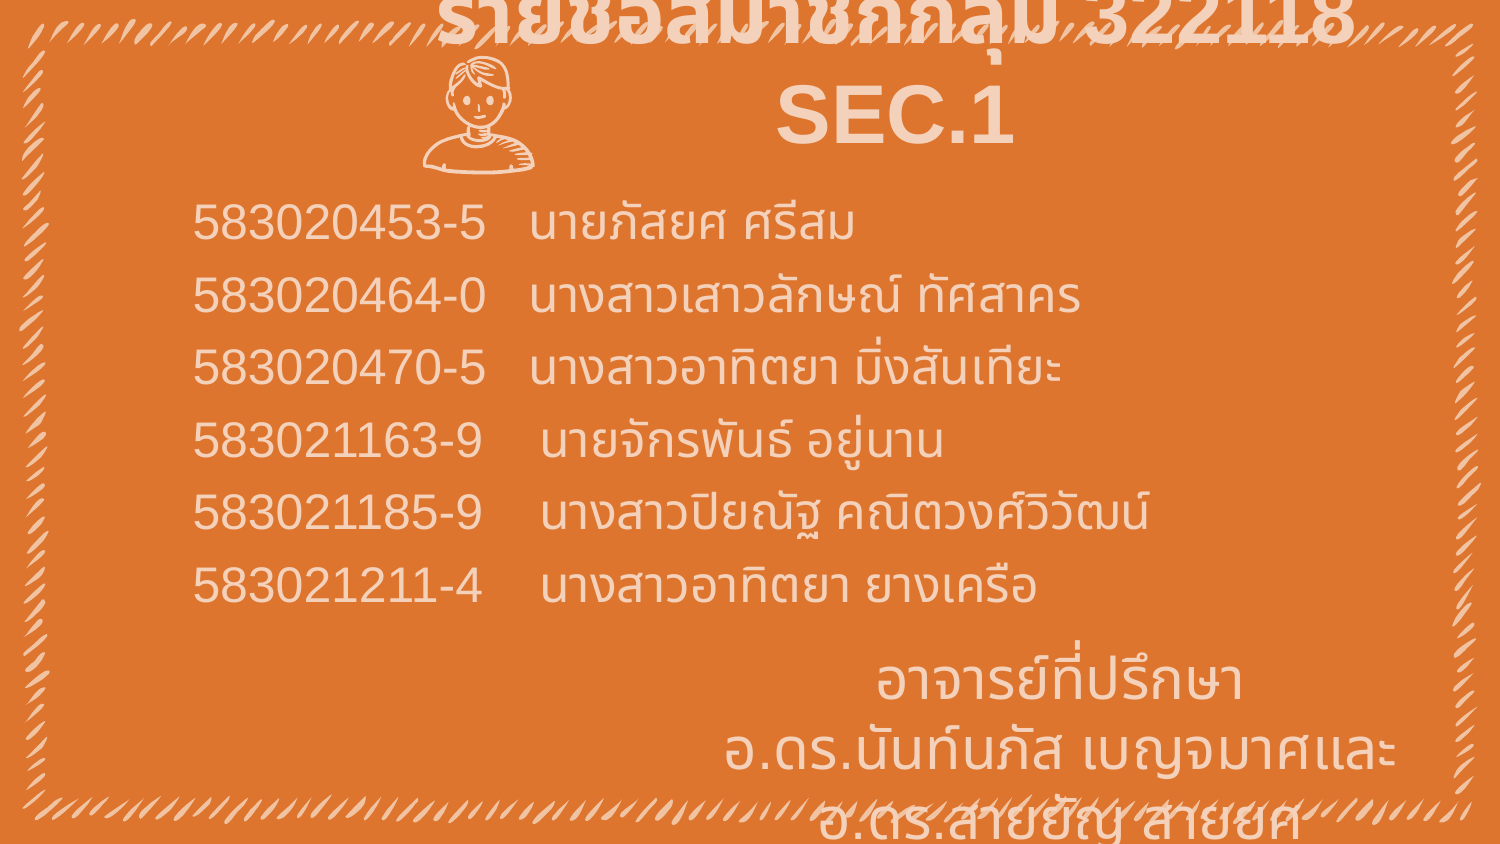

# รายชื่อสมาชิกกลุ่ม 322118 SEC.1

583020453-5   นายภัสยศ ศรีสม
583020464-0   นางสาวเสาวลักษณ์ ทัศสาคร
583020470-5   นางสาวอาทิตยา มิ่งสันเทียะ
583021163-9    นายจักรพันธ์ อยู่นาน
583021185-9    นางสาวปิยณัฐ คณิตวงศ์วิวัฒน์
583021211-4    นางสาวอาทิตยา ยางเครือ

อาจารย์ที่ปรึกษา
อ.ดร.นันท์นภัส เบญจมาศและ อ.ดร.สายยัญ สายยศ